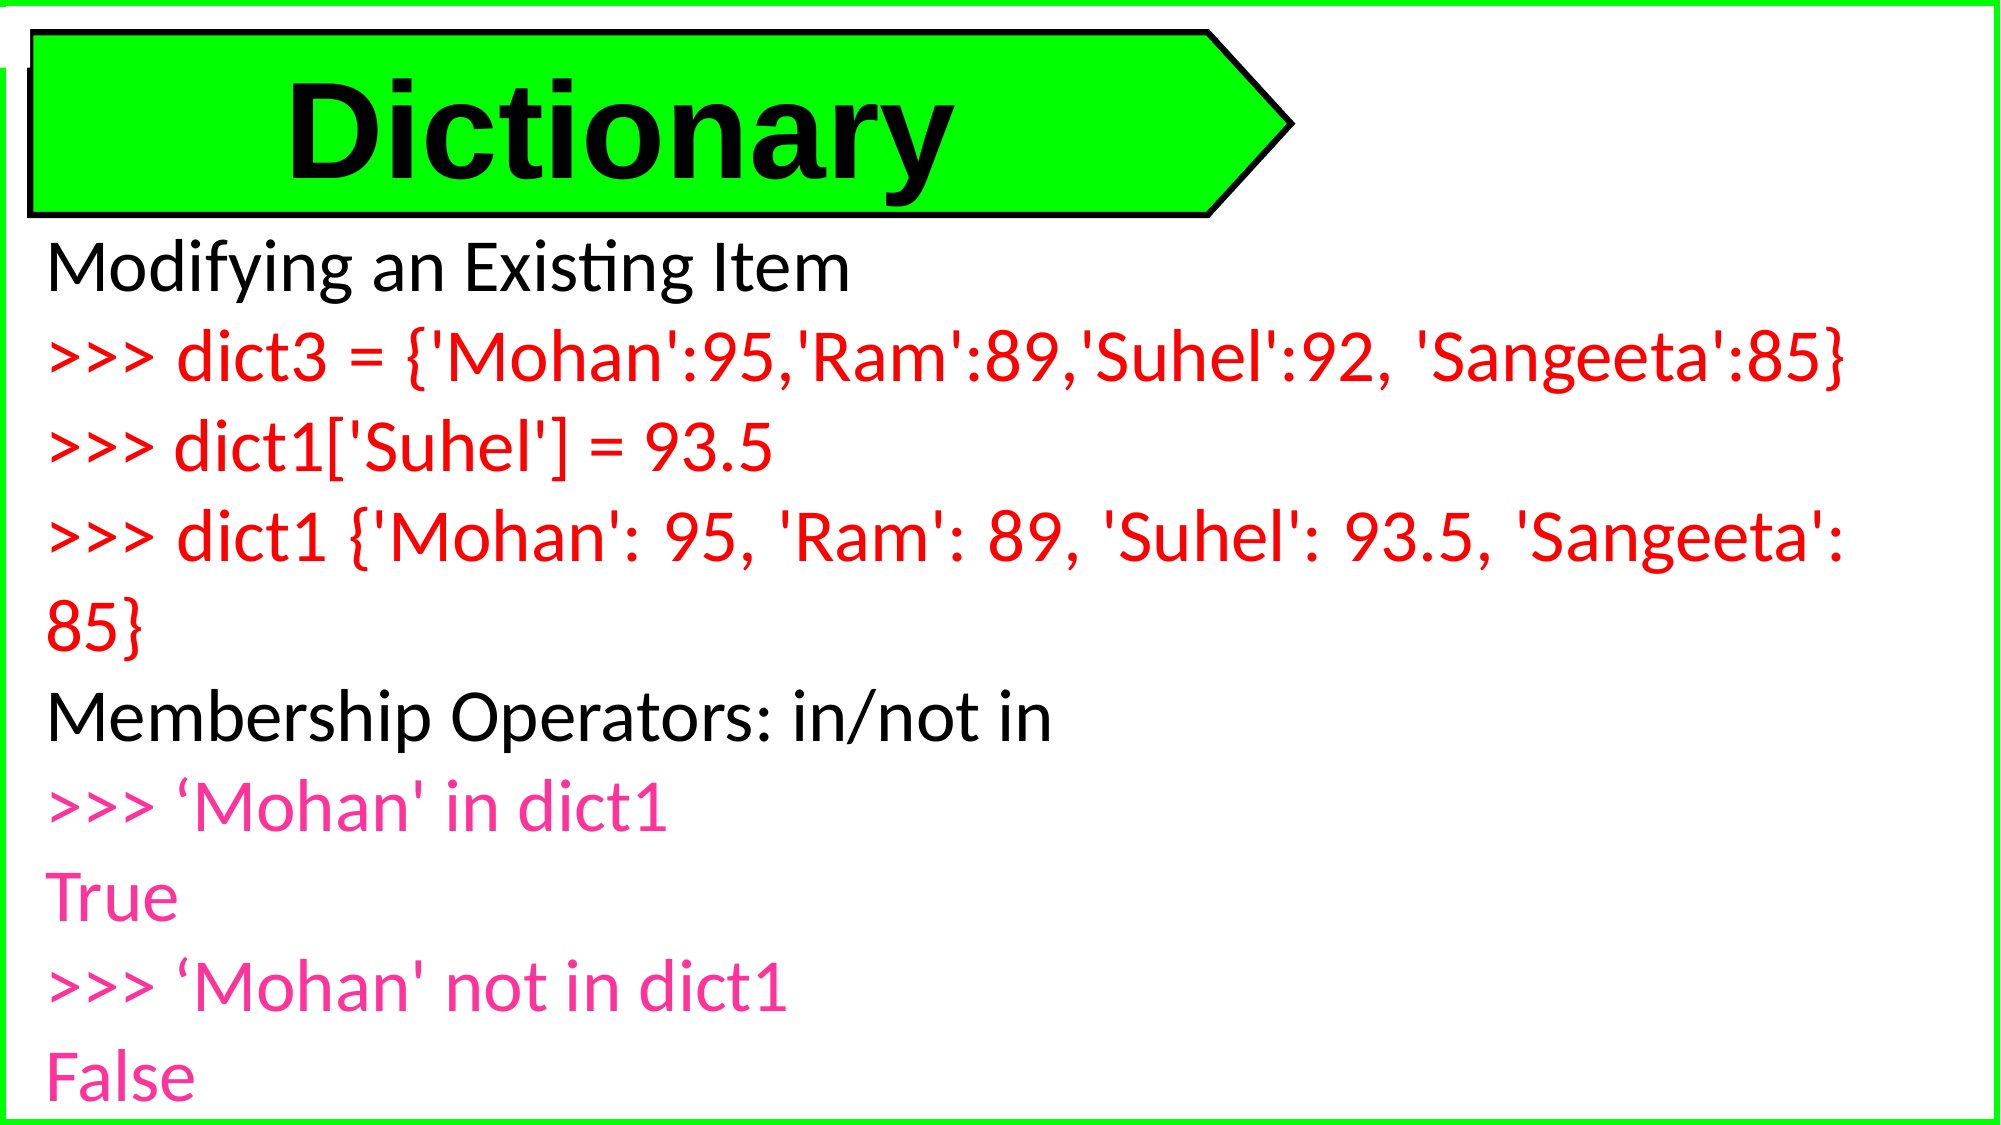

Dictionary

Modifying an Existing Item
>>> dict3 = {'Mohan':95,'Ram':89,'Suhel':92, 'Sangeeta':85} >>> dict1['Suhel'] = 93.5
>>> dict1 {'Mohan': 95, 'Ram': 89, 'Suhel': 93.5, 'Sangeeta': 85}
Membership Operators: in/not in
>>> ‘Mohan' in dict1
True
>>> ‘Mohan' not in dict1
False